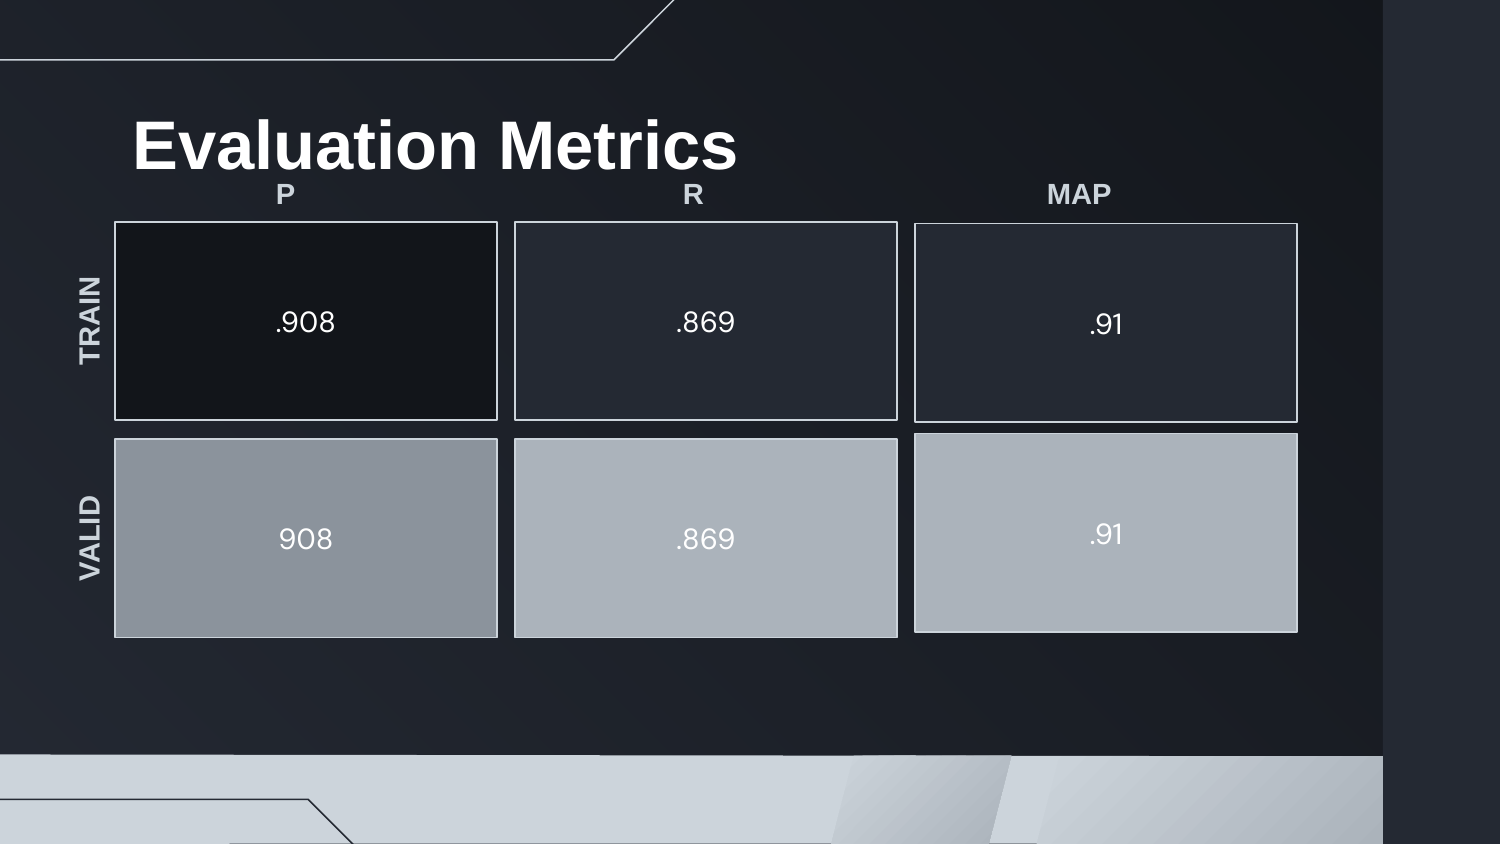

# Evaluation Metrics
P
R
MAP
.908
.869
.91
TRAIN
.91
908
.869
VALID